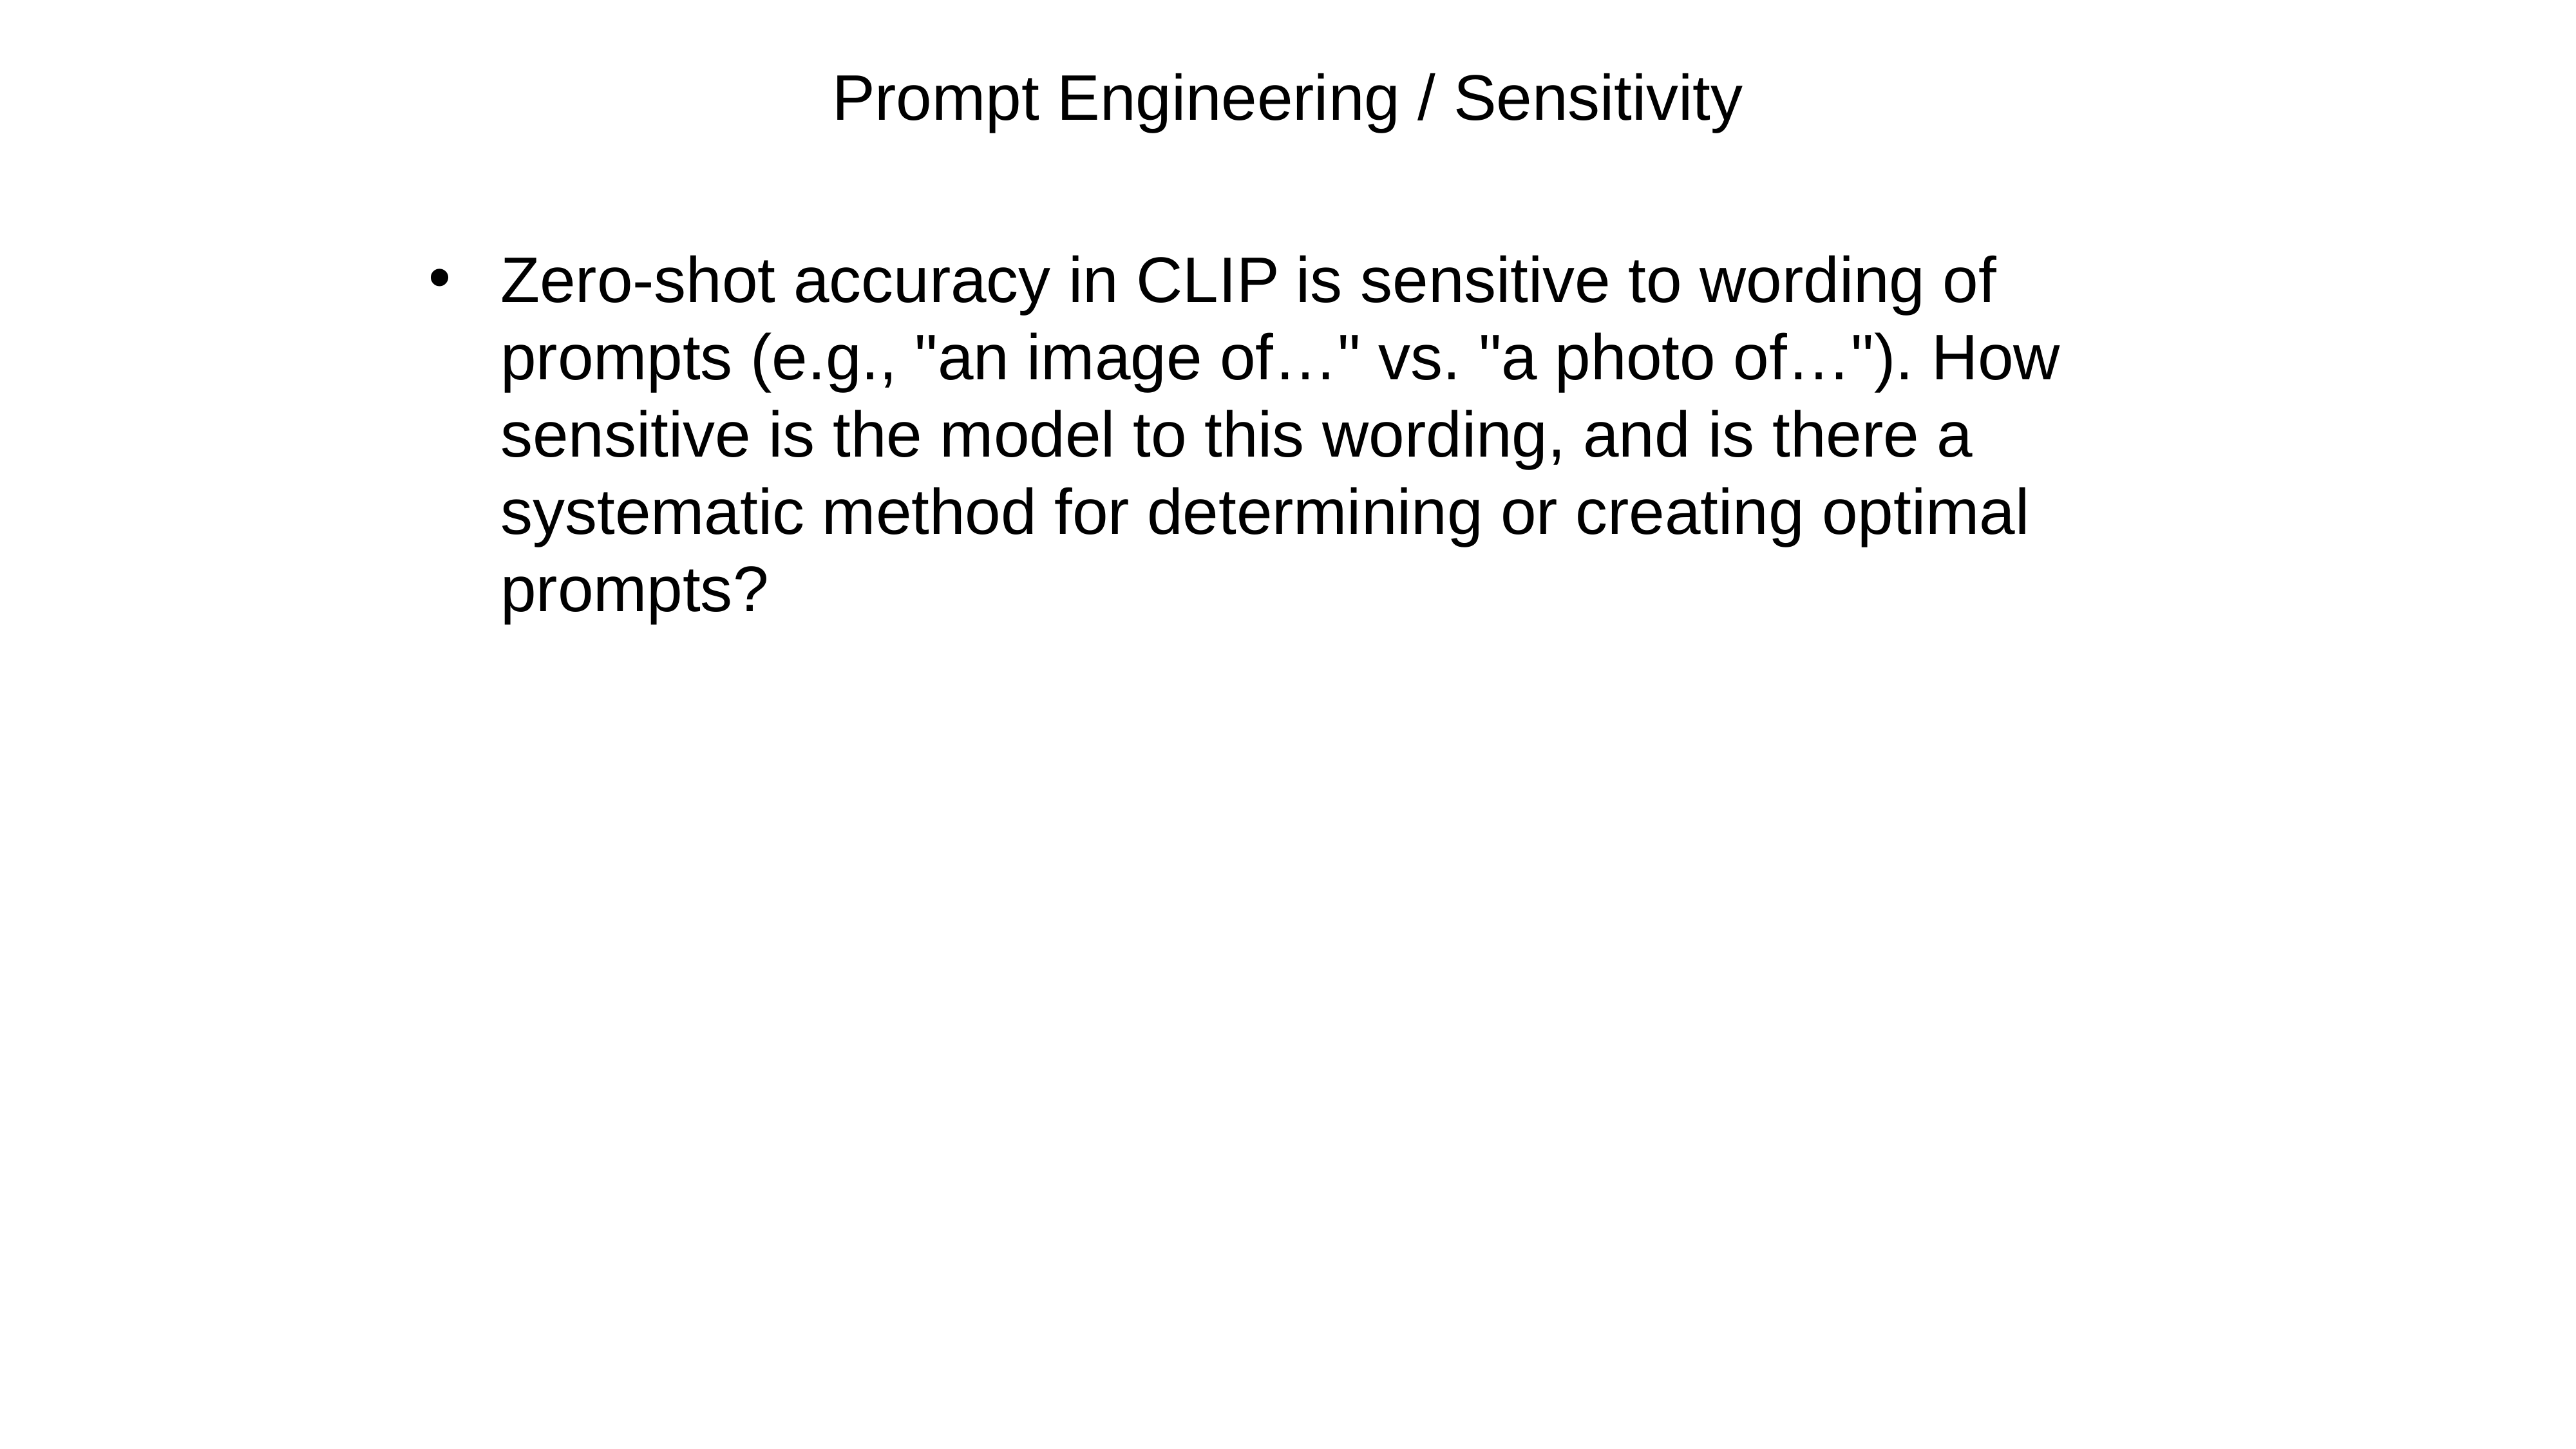

# Prompt Engineering / Sensitivity
Zero-shot accuracy in CLIP is sensitive to wording of prompts (e.g., "an image of…" vs. "a photo of…"). How sensitive is the model to this wording, and is there a systematic method for determining or creating optimal prompts?